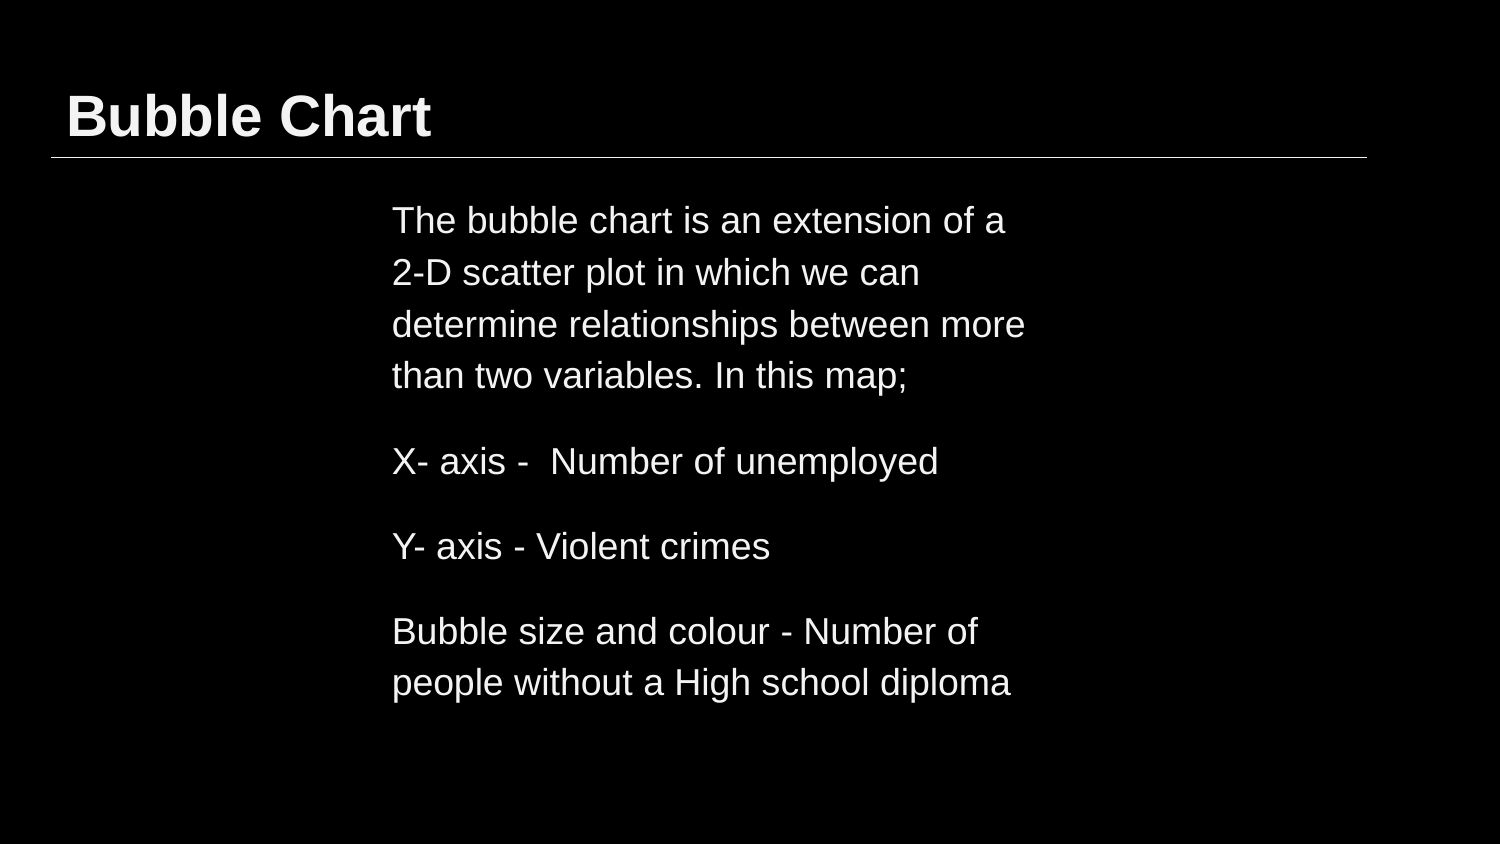

# Bubble Chart
The bubble chart is an extension of a 2-D scatter plot in which we can determine relationships between more than two variables. In this map;
X- axis -  Number of unemployed
Y- axis - Violent crimes
Bubble size and colour - Number of people without a High school diploma